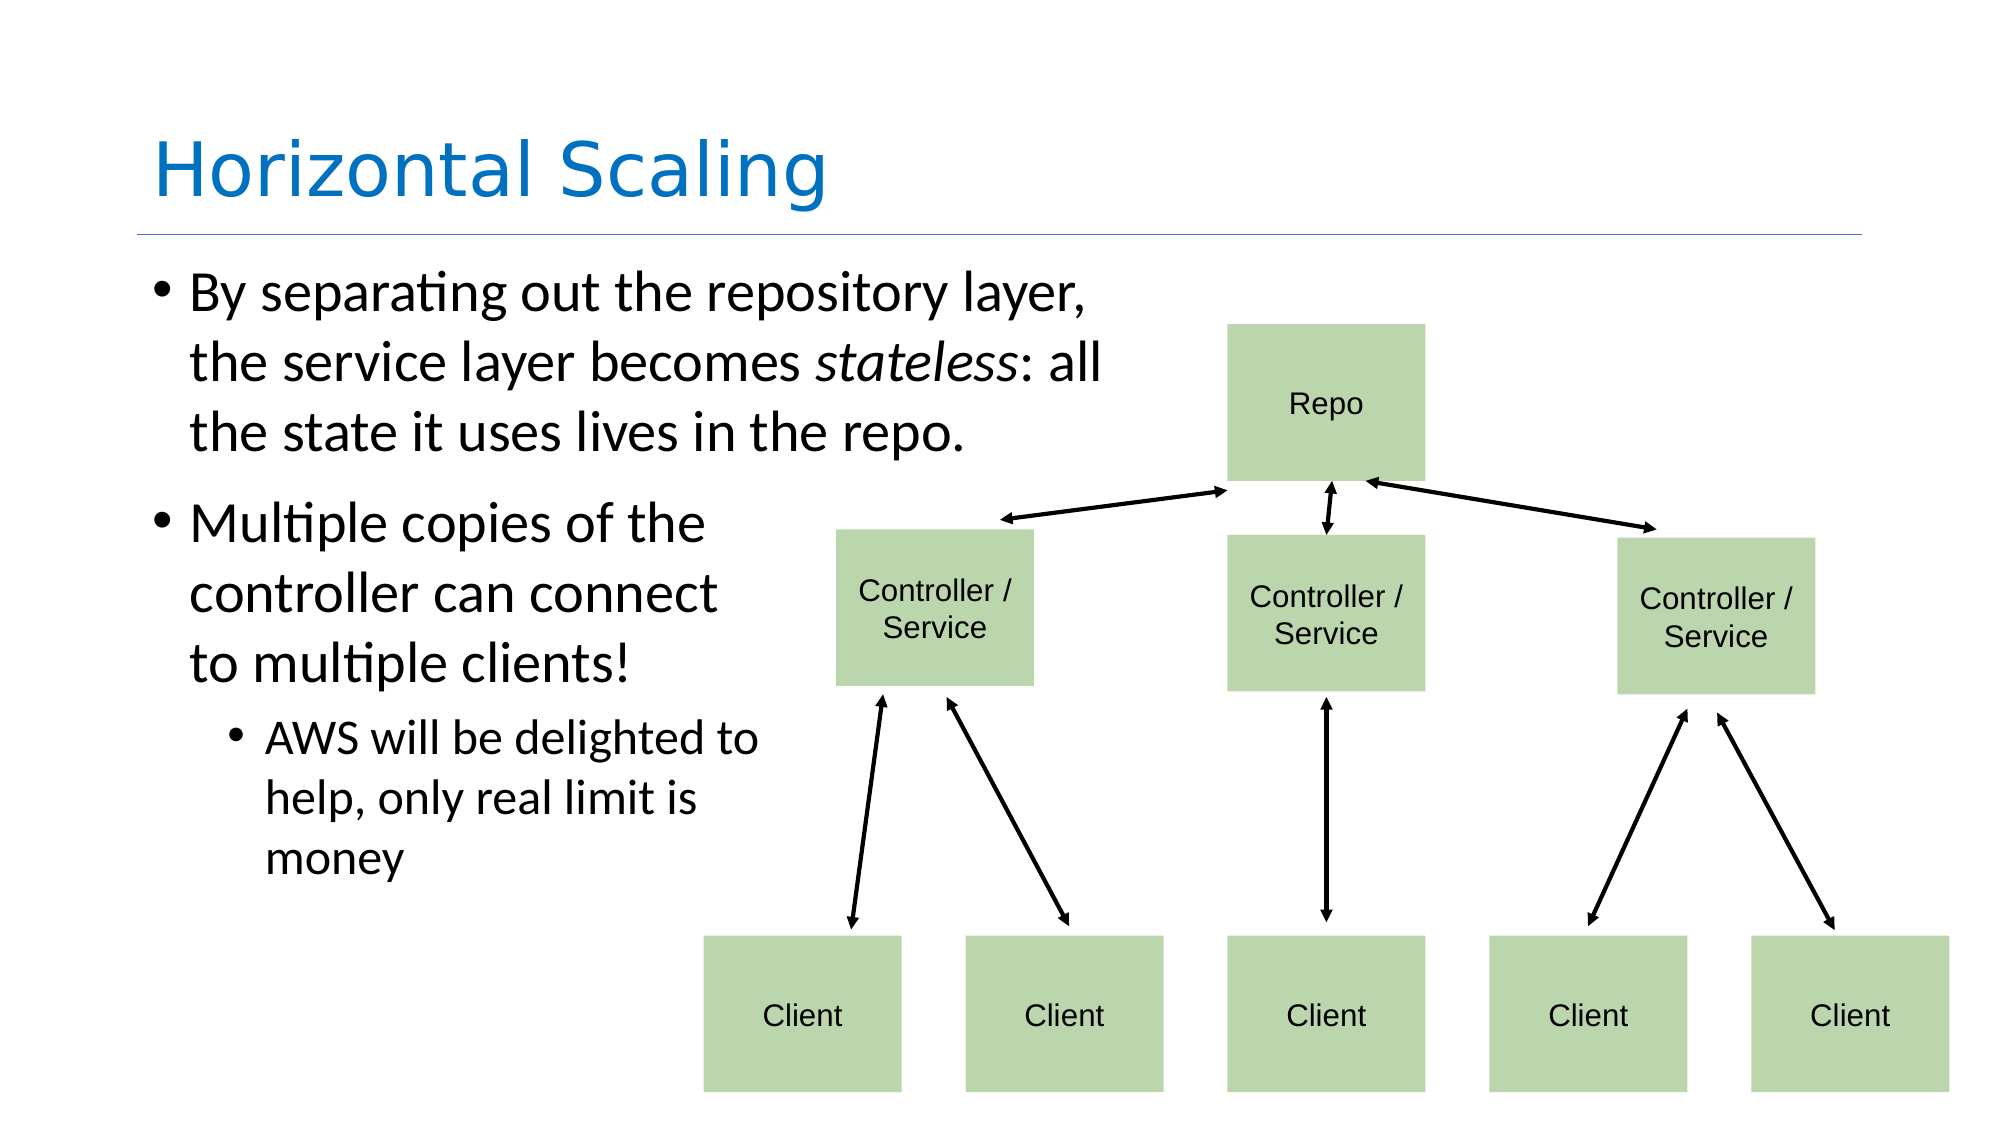

# Horizontal Scaling

By separating out the repository layer,
the service layer becomes stateless: all
the state it uses lives in the repo.
Multiple copies of the
controller can connect
to multiple clients!
AWS will be delighted to
help, only real limit is
money

Repo

Controller / Service
Controller / Service
Controller / Service

Client
Client
Client
Client
Client